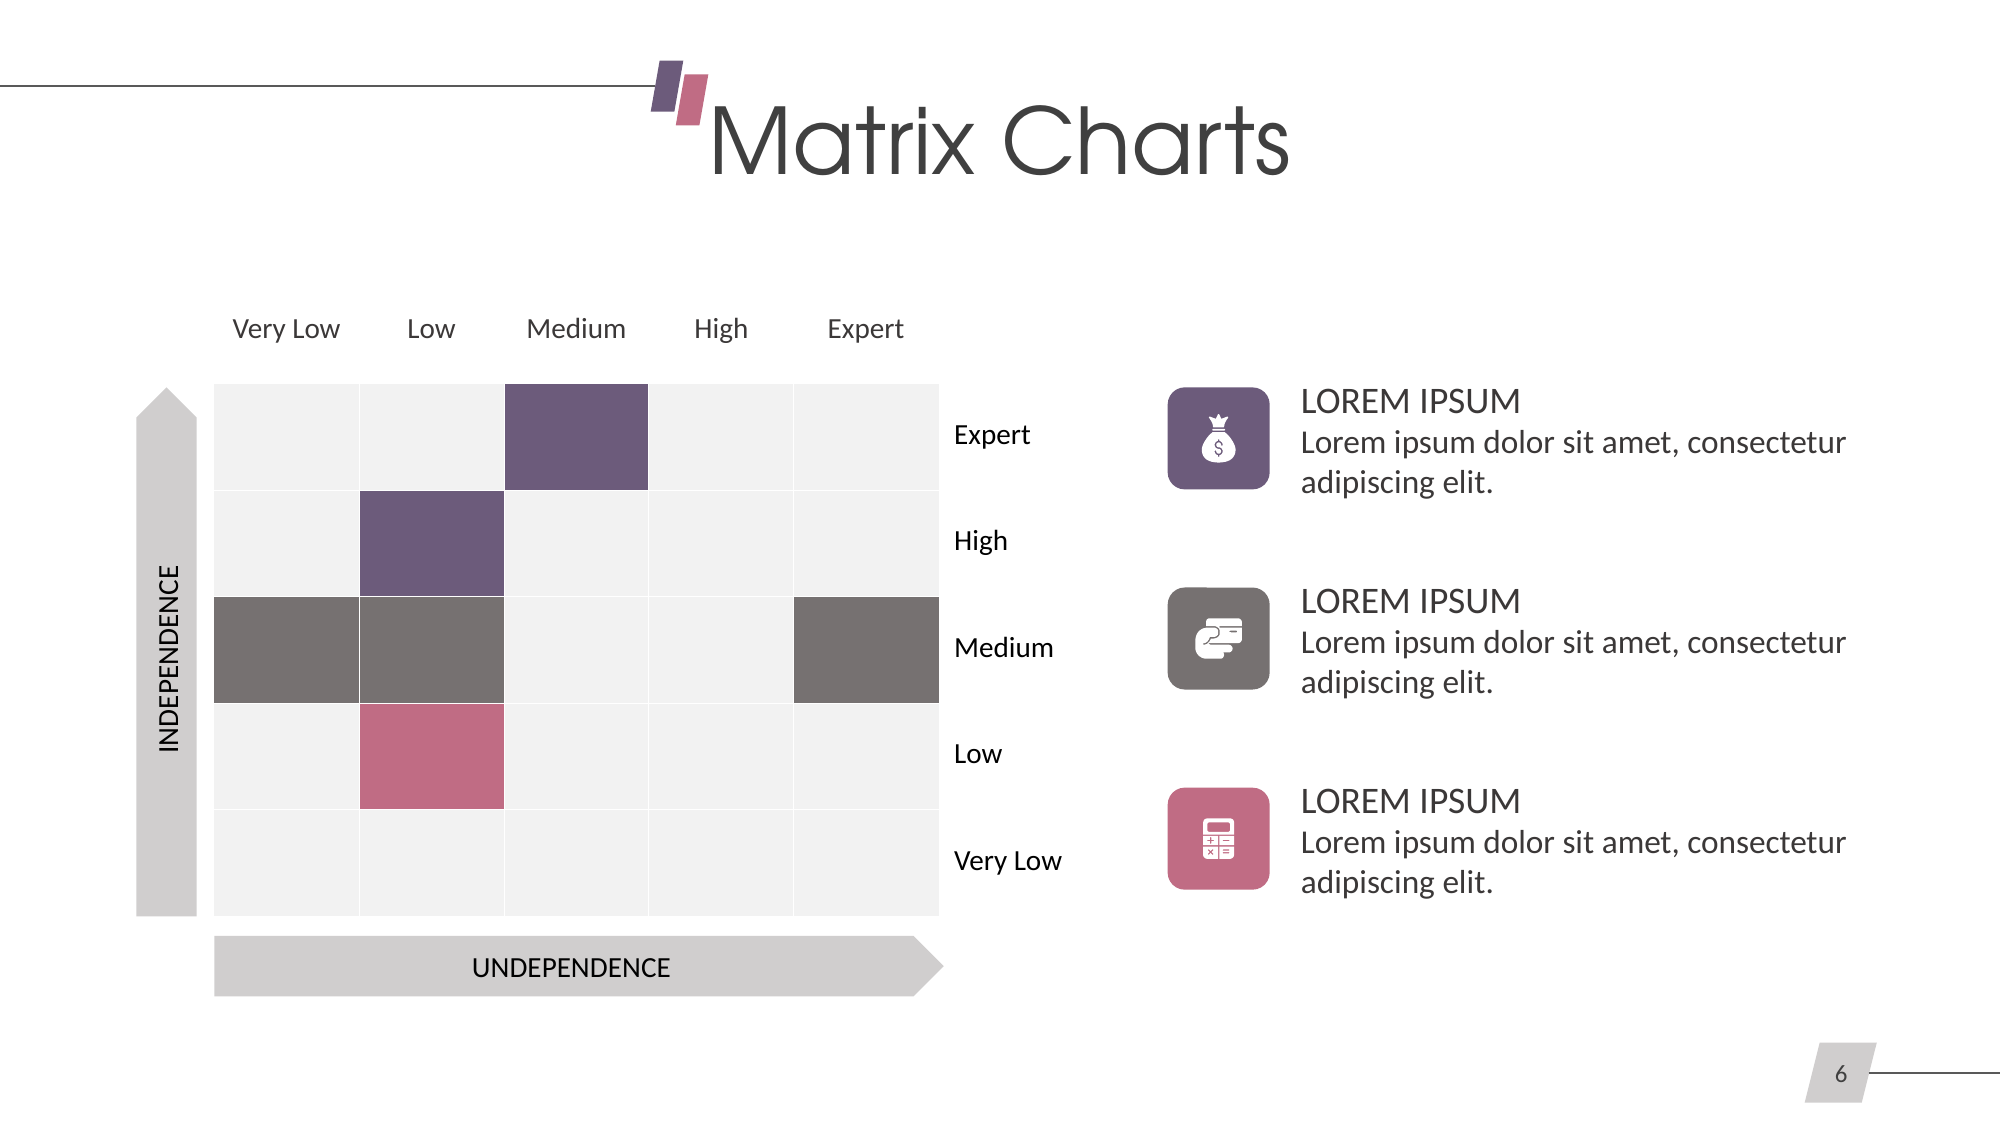

Matrix Charts
| Very Low | Low | Medium | High | Expert |  |
| --- | --- | --- | --- | --- | --- |
|  |  |  |  |  | Expert |
|  |  |  |  |  | High |
|  |  |  |  |  | Medium |
|  |  |  |  |  | Low |
|  |  |  |  |  | Very Low |
LOREM IPSUM
Lorem ipsum dolor sit amet, consectetur adipiscing elit.

LOREM IPSUM
Lorem ipsum dolor sit amet, consectetur adipiscing elit.

INDEPENDENCE
LOREM IPSUM
Lorem ipsum dolor sit amet, consectetur adipiscing elit.

UNDEPENDENCE
6